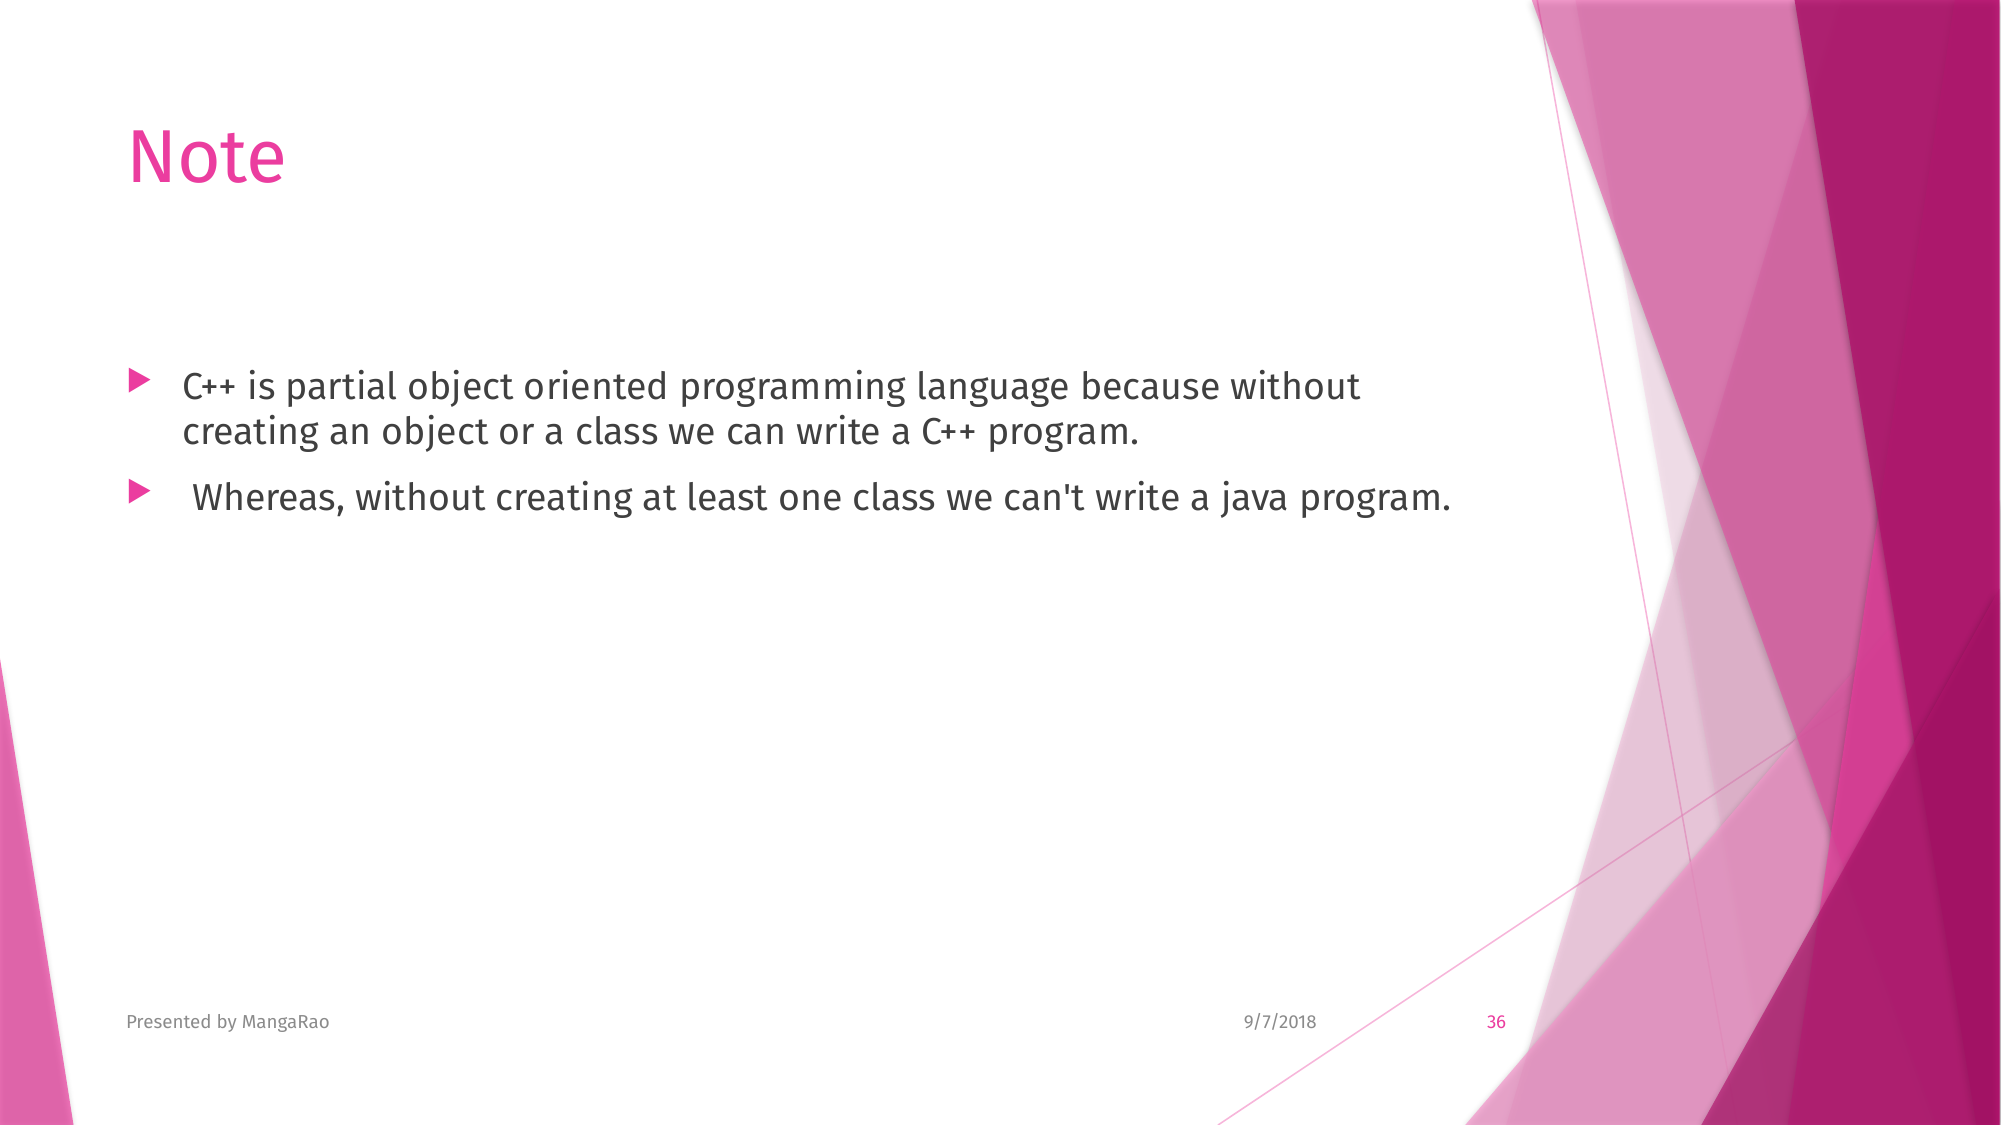

# Note
C++ is partial object oriented programming language because without creating an object or a class we can write a C++ program.
 Whereas, without creating at least one class we can't write a java program.
Presented by MangaRao
9/7/2018
36